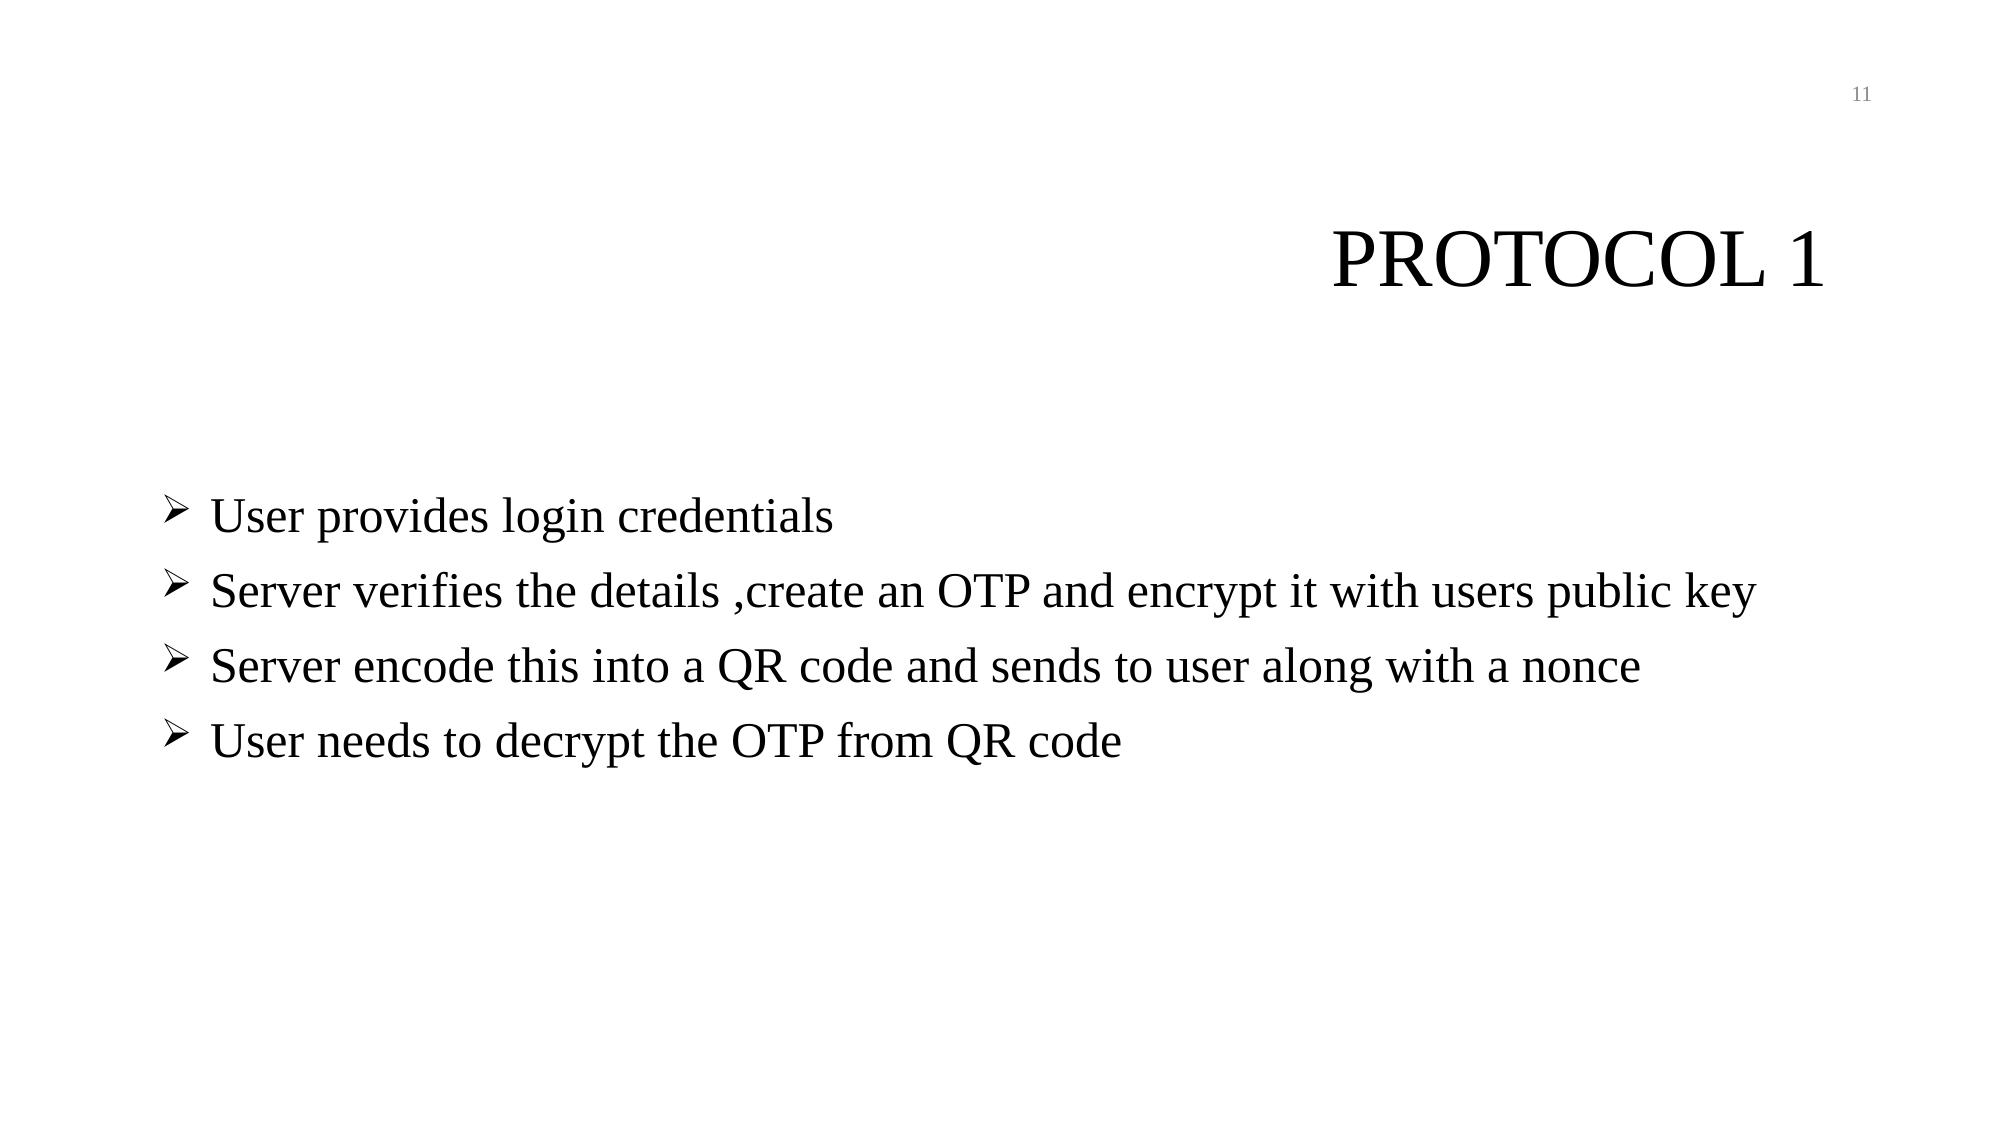

11
# Protocol 1

 User provides login credentials
 Server verifies the details ,create an OTP and encrypt it with users public key
 Server encode this into a QR code and sends to user along with a nonce
 User needs to decrypt the OTP from QR code